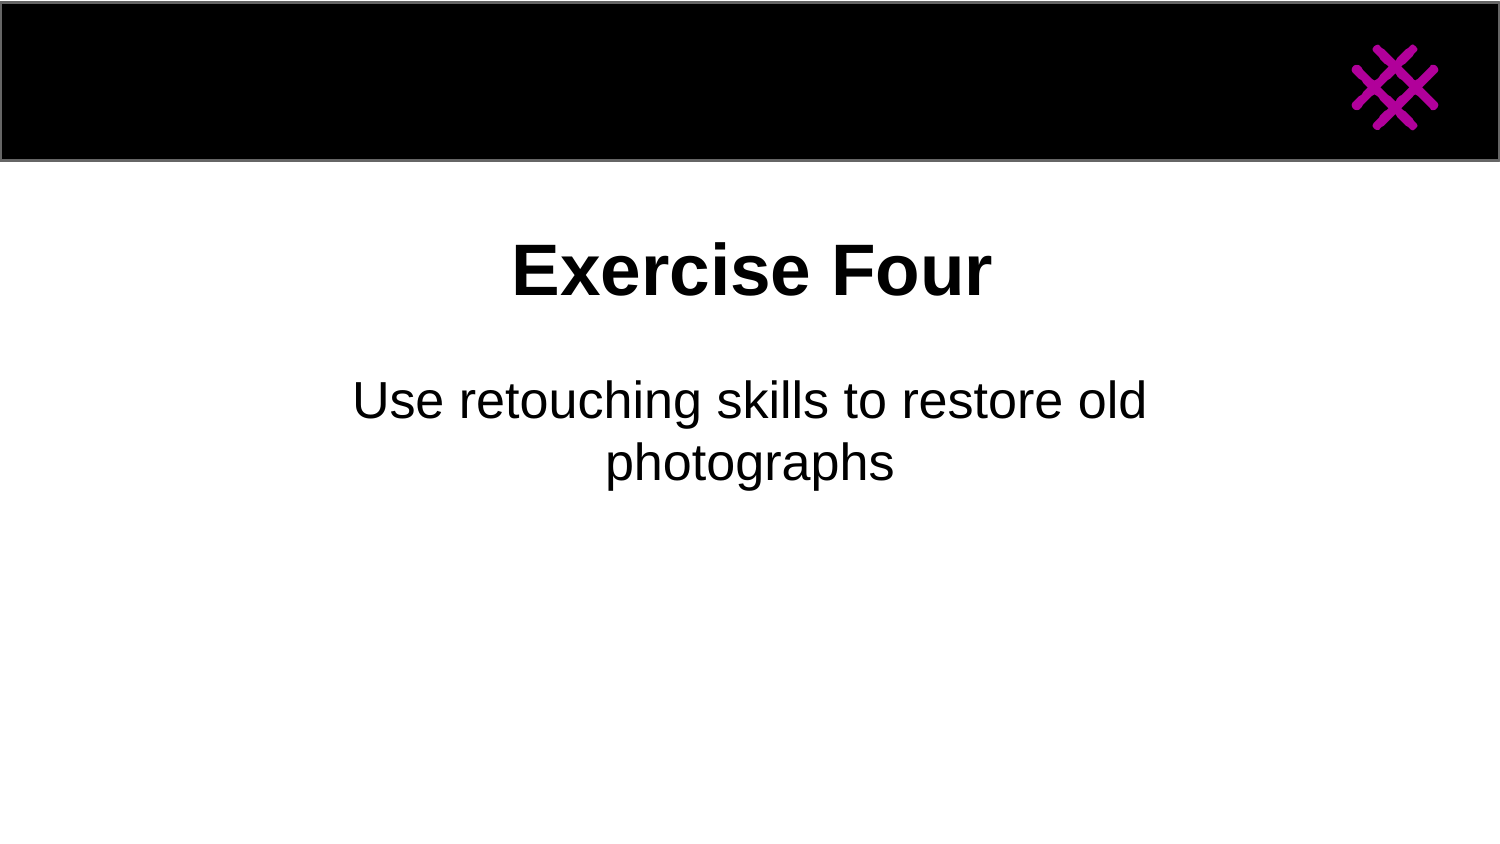

Exercise Four

Use retouching skills to restore old photographs